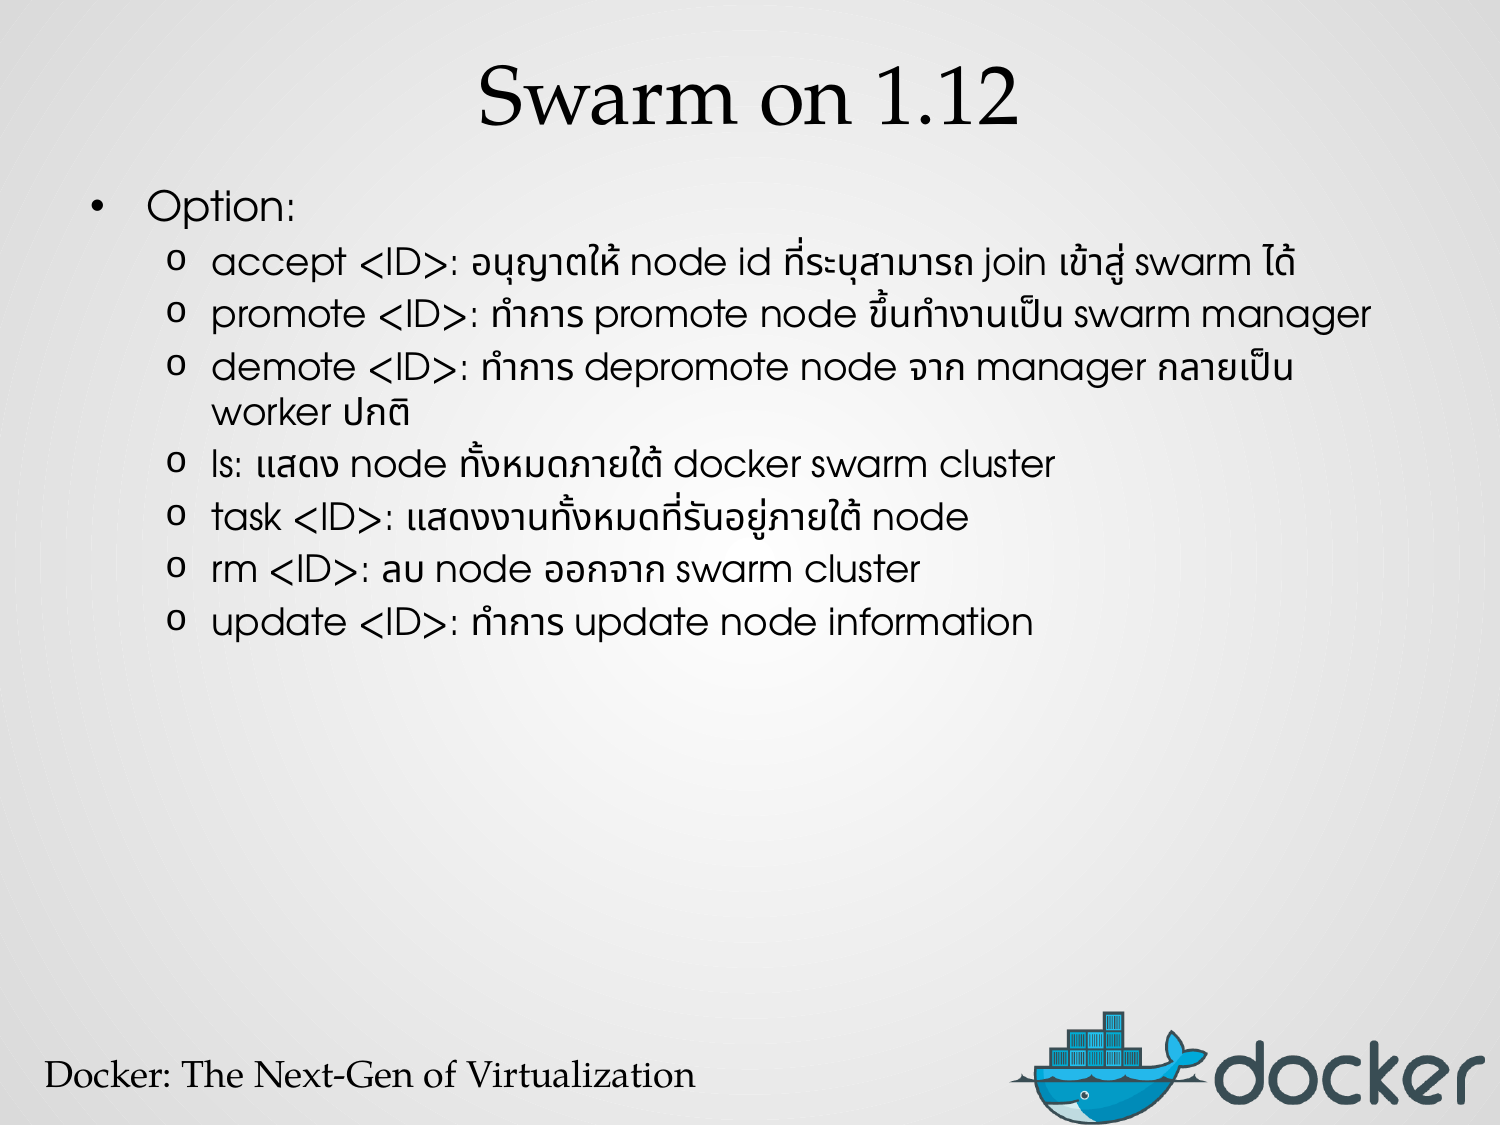

# Swarm on 1.12
Option:
accept <ID>: อนุญาตให้ node id ที่ระบุสามารถ join เข้าสู่ swarm ได้
promote <ID>: ทำการ promote node ขึ้นทำงานเป็น swarm manager
demote <ID>: ทำการ depromote node จาก manager กลายเป็น worker ปกติ
ls: แสดง node ทั้งหมดภายใต้ docker swarm cluster
task <ID>: แสดงงานทั้งหมดที่รันอยู่ภายใต้ node
rm <ID>: ลบ node ออกจาก swarm cluster
update <ID>: ทำการ update node information
Docker: The Next-Gen of Virtualization